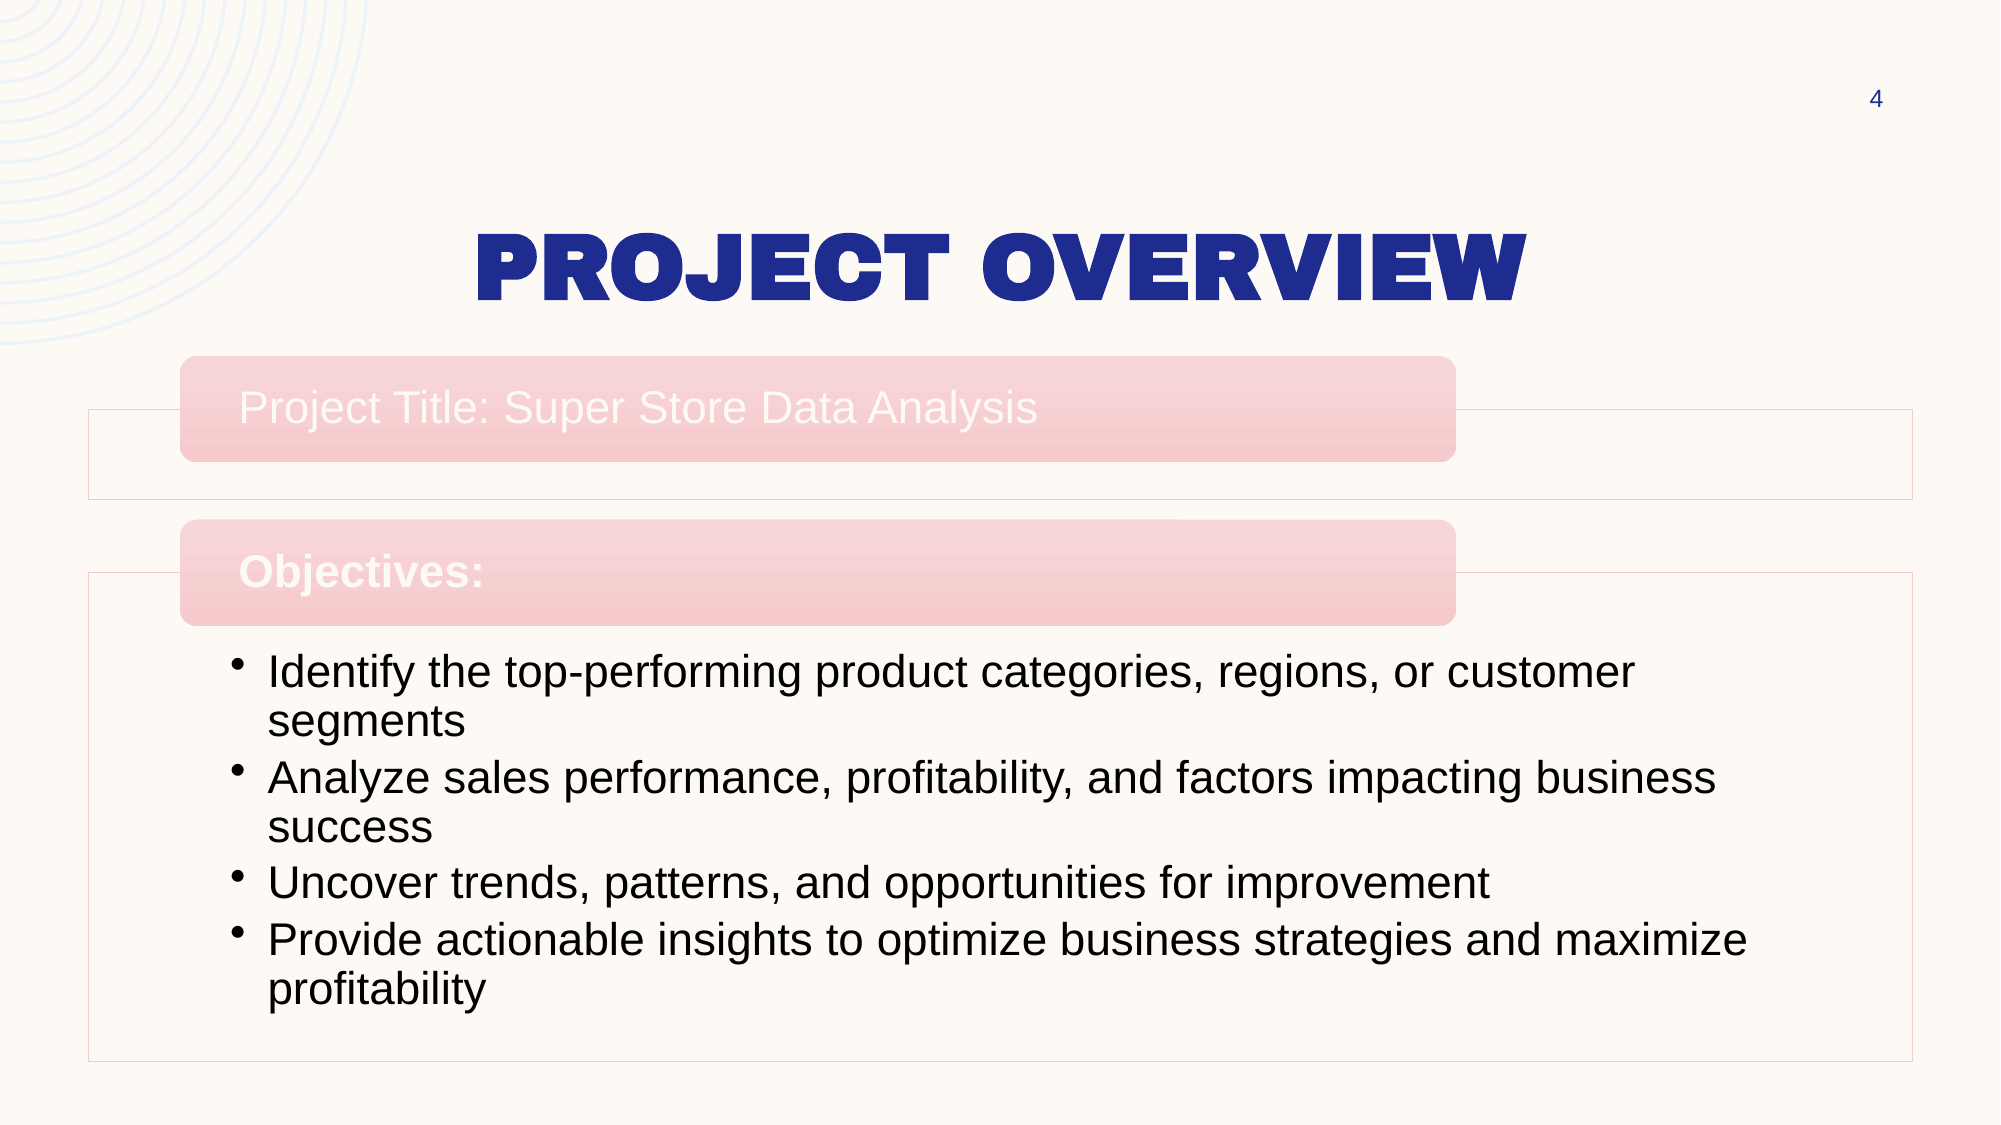

4
# PROJECT OVERVIEW
Project Title: Super Store Data Analysis
Identify the top-performing product categories, regions, or customer segments
Analyze sales performance, profitability, and factors impacting business success
Uncover trends, patterns, and opportunities for improvement
Provide actionable insights to optimize business strategies and maximize profitability
Objectives: